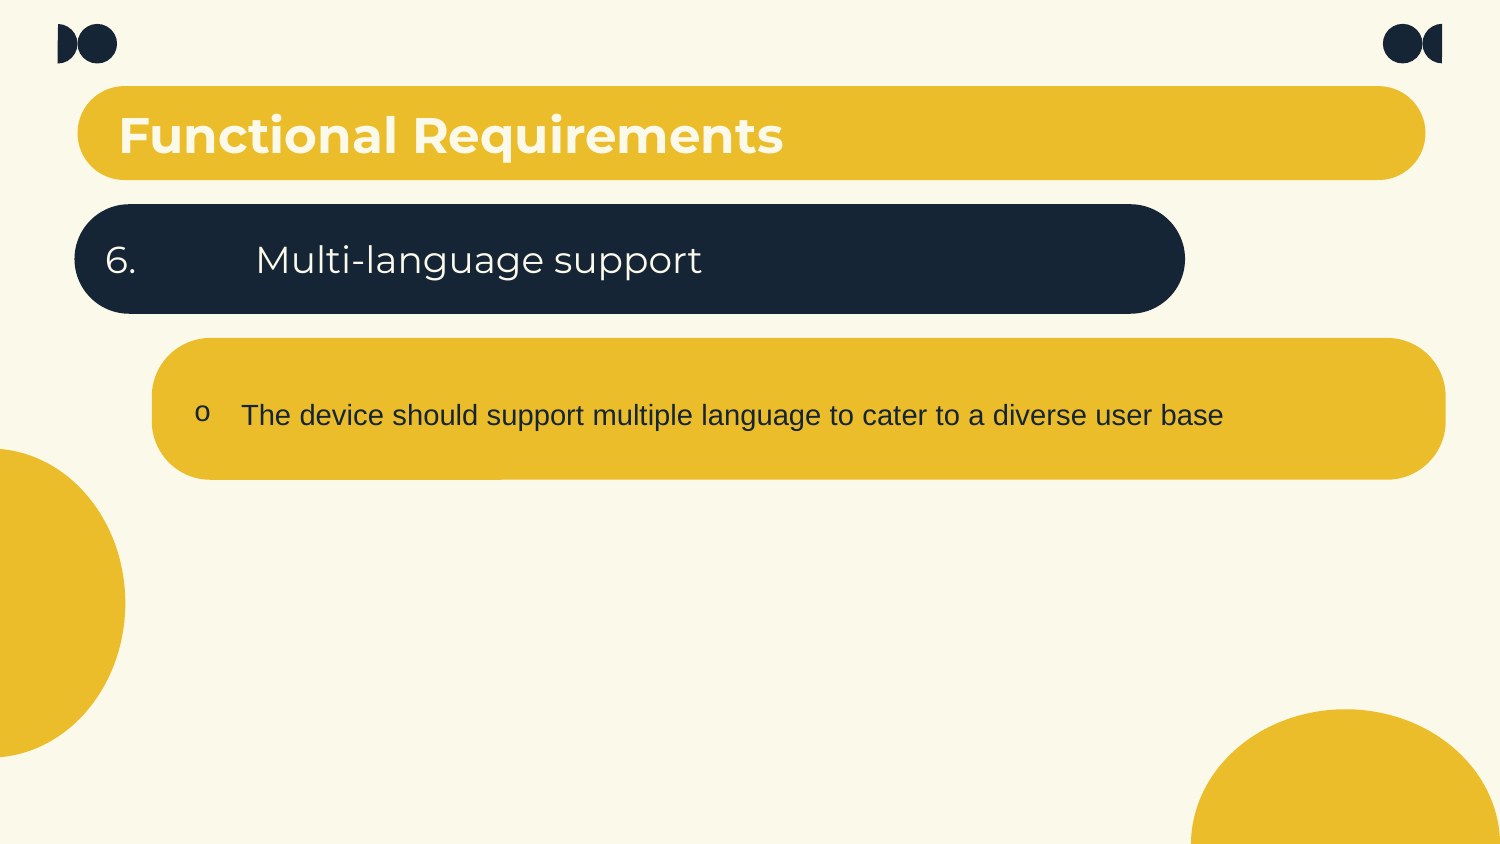

Functional Requirements

6.	Multi-language support

The device should support multiple language to cater to a diverse user base